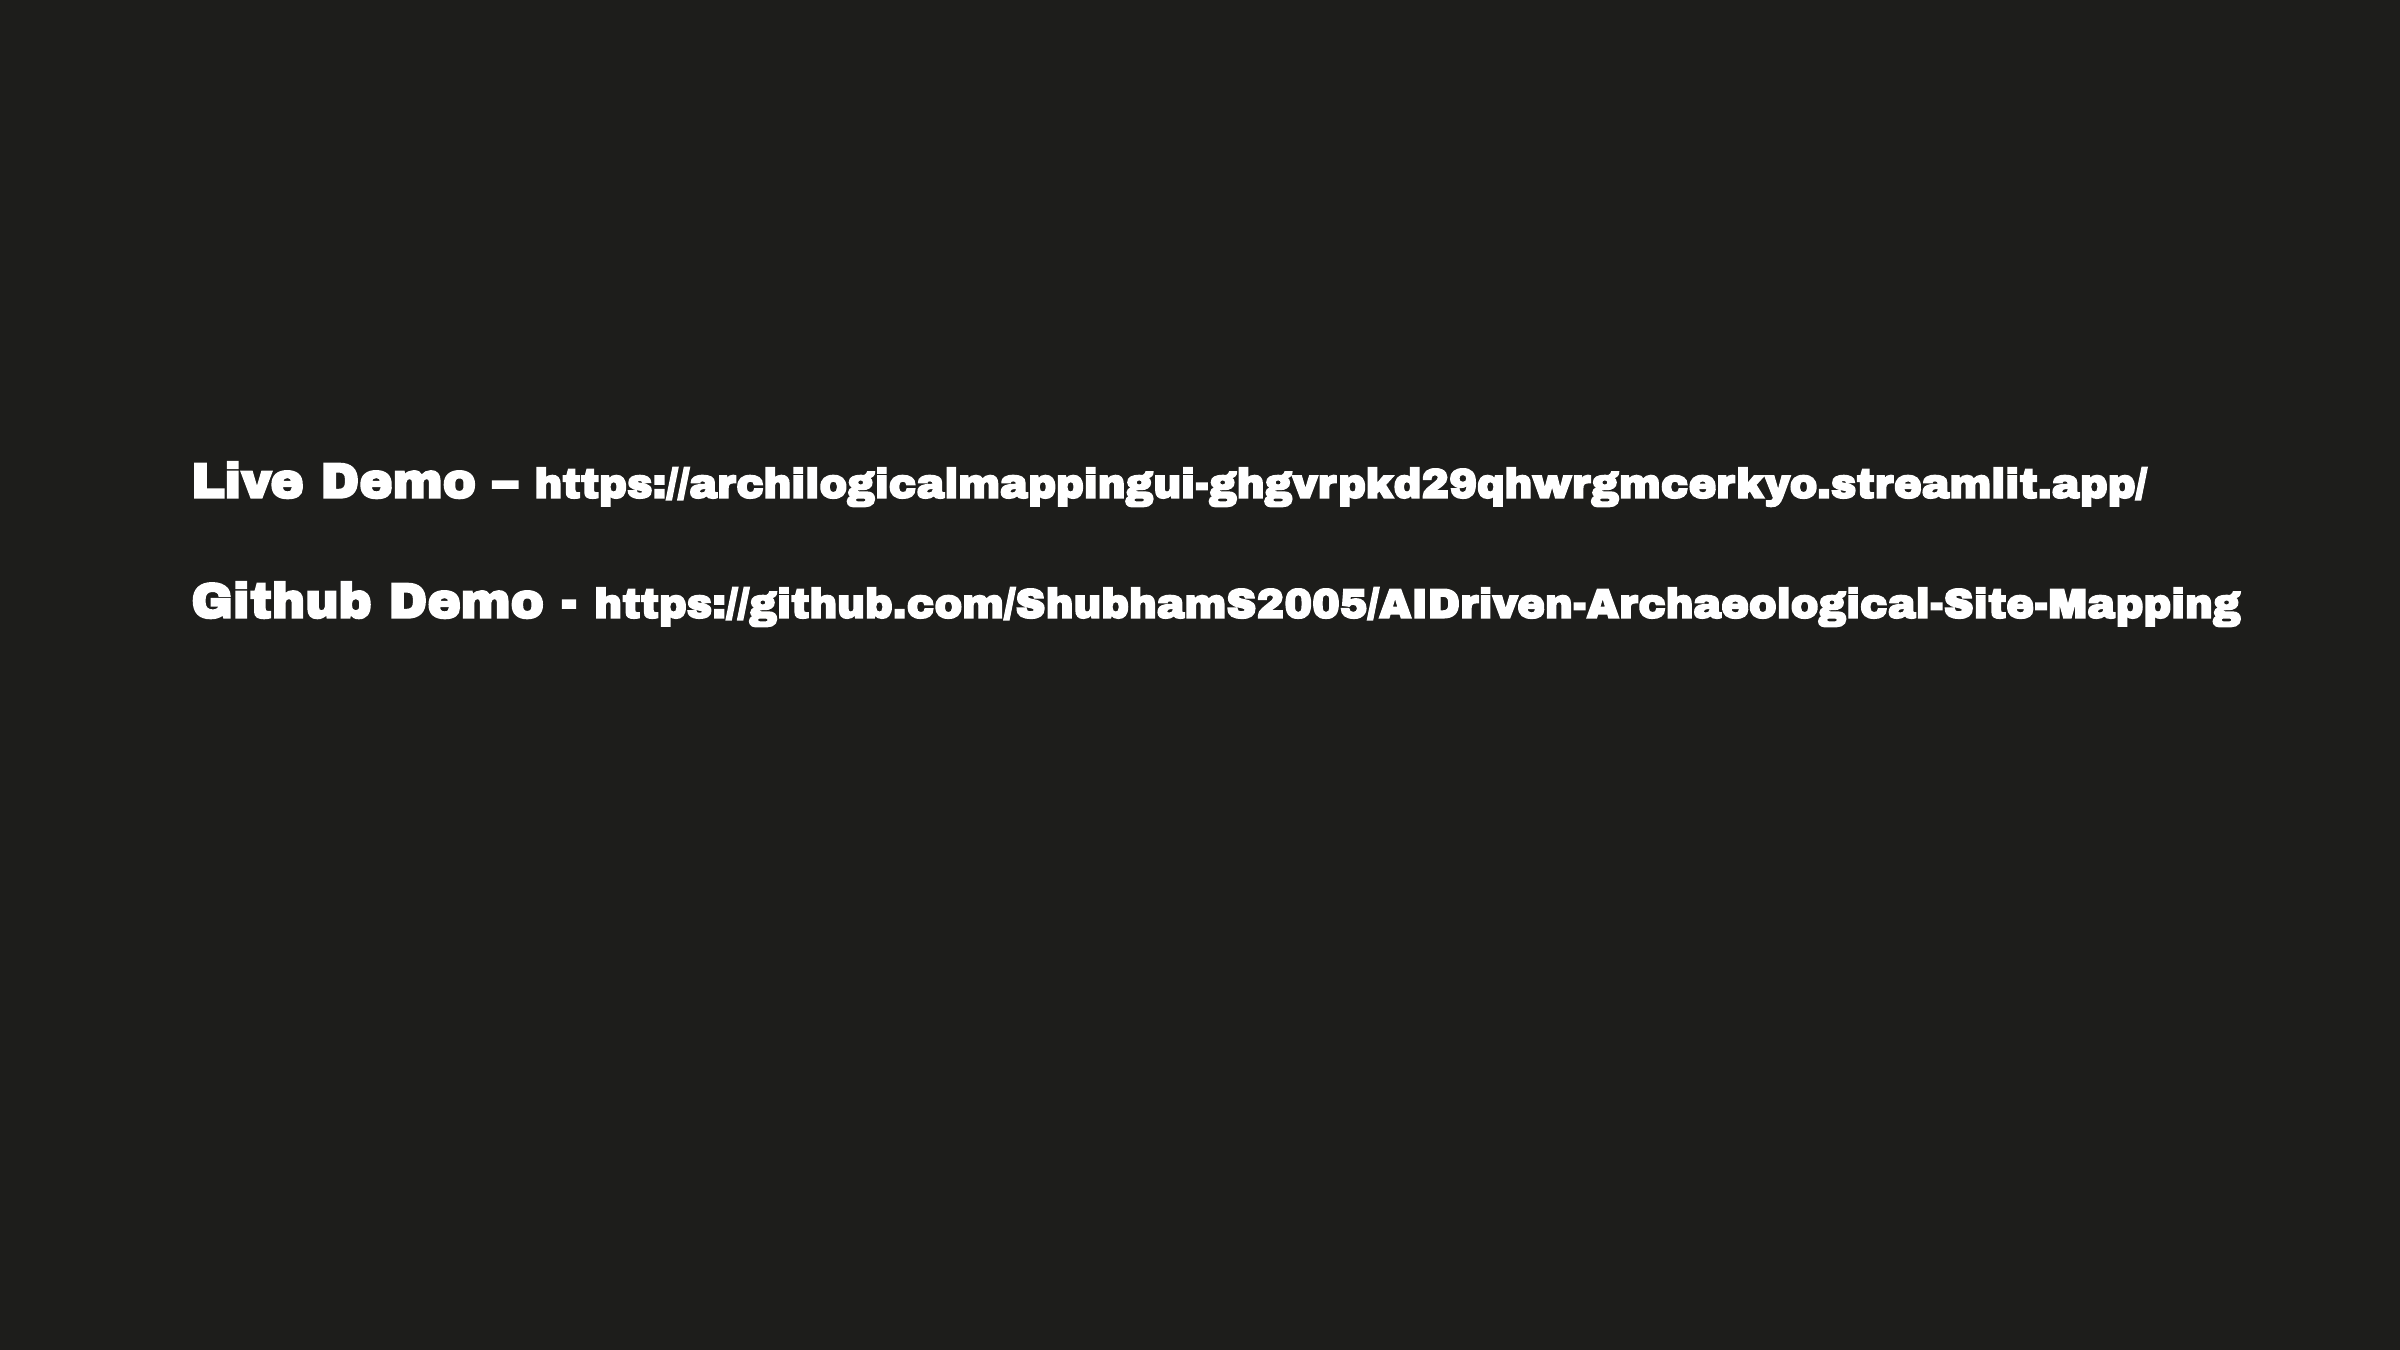

Live Demo – https://archilogicalmappingui-ghgvrpkd29qhwrgmcerkyo.streamlit.app/

Github Demo - https://github.com/ShubhamS2005/AIDriven-Archaeological-Site-Mapping